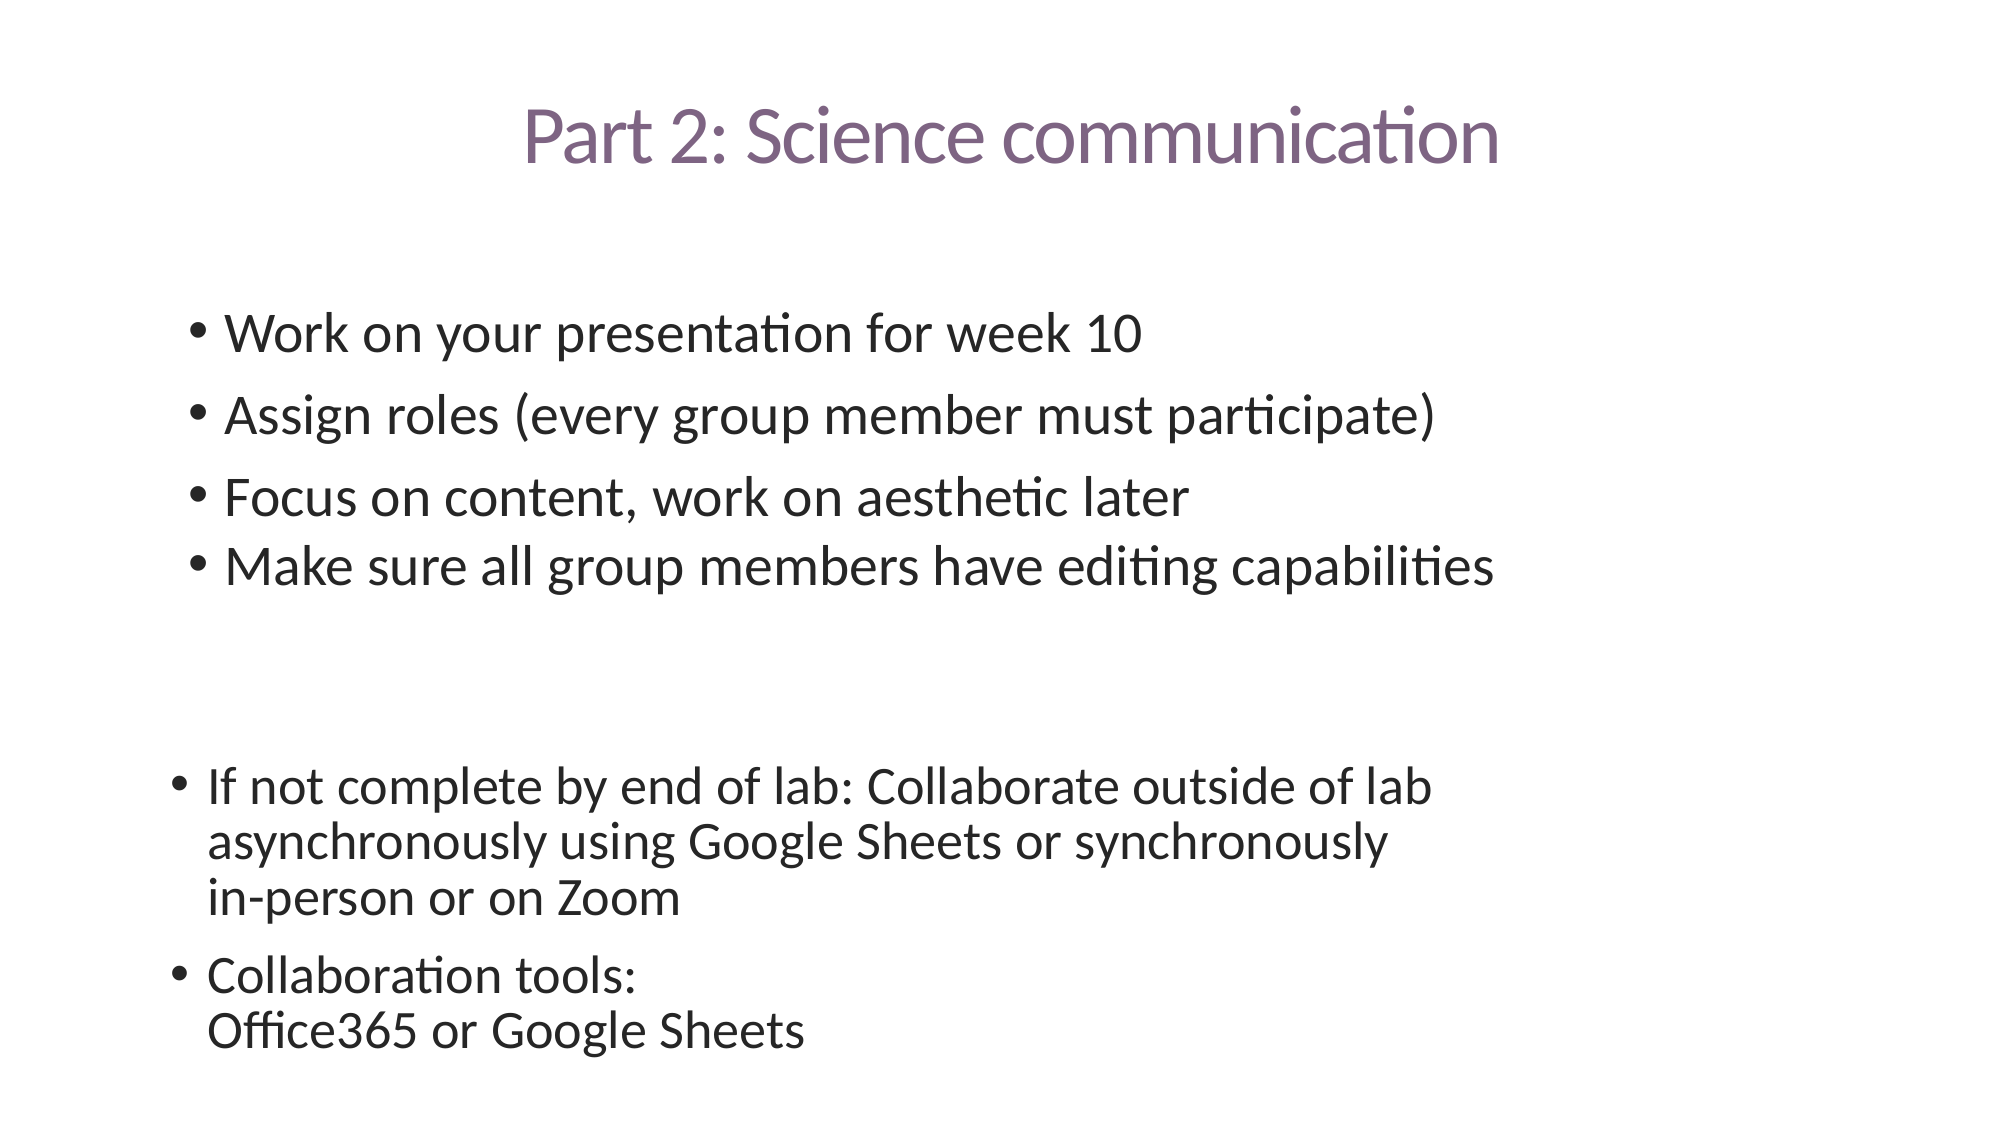

# Part 2: Science communication
Work on your presentation for week 10
Assign roles (every group member must participate)
Focus on content, work on aesthetic later
Make sure all group members have editing capabilities

If not complete by end of lab: Collaborate outside of lab asynchronously using Google Sheets or synchronously
in-person or on Zoom
Collaboration tools:
Office365 or Google Sheets